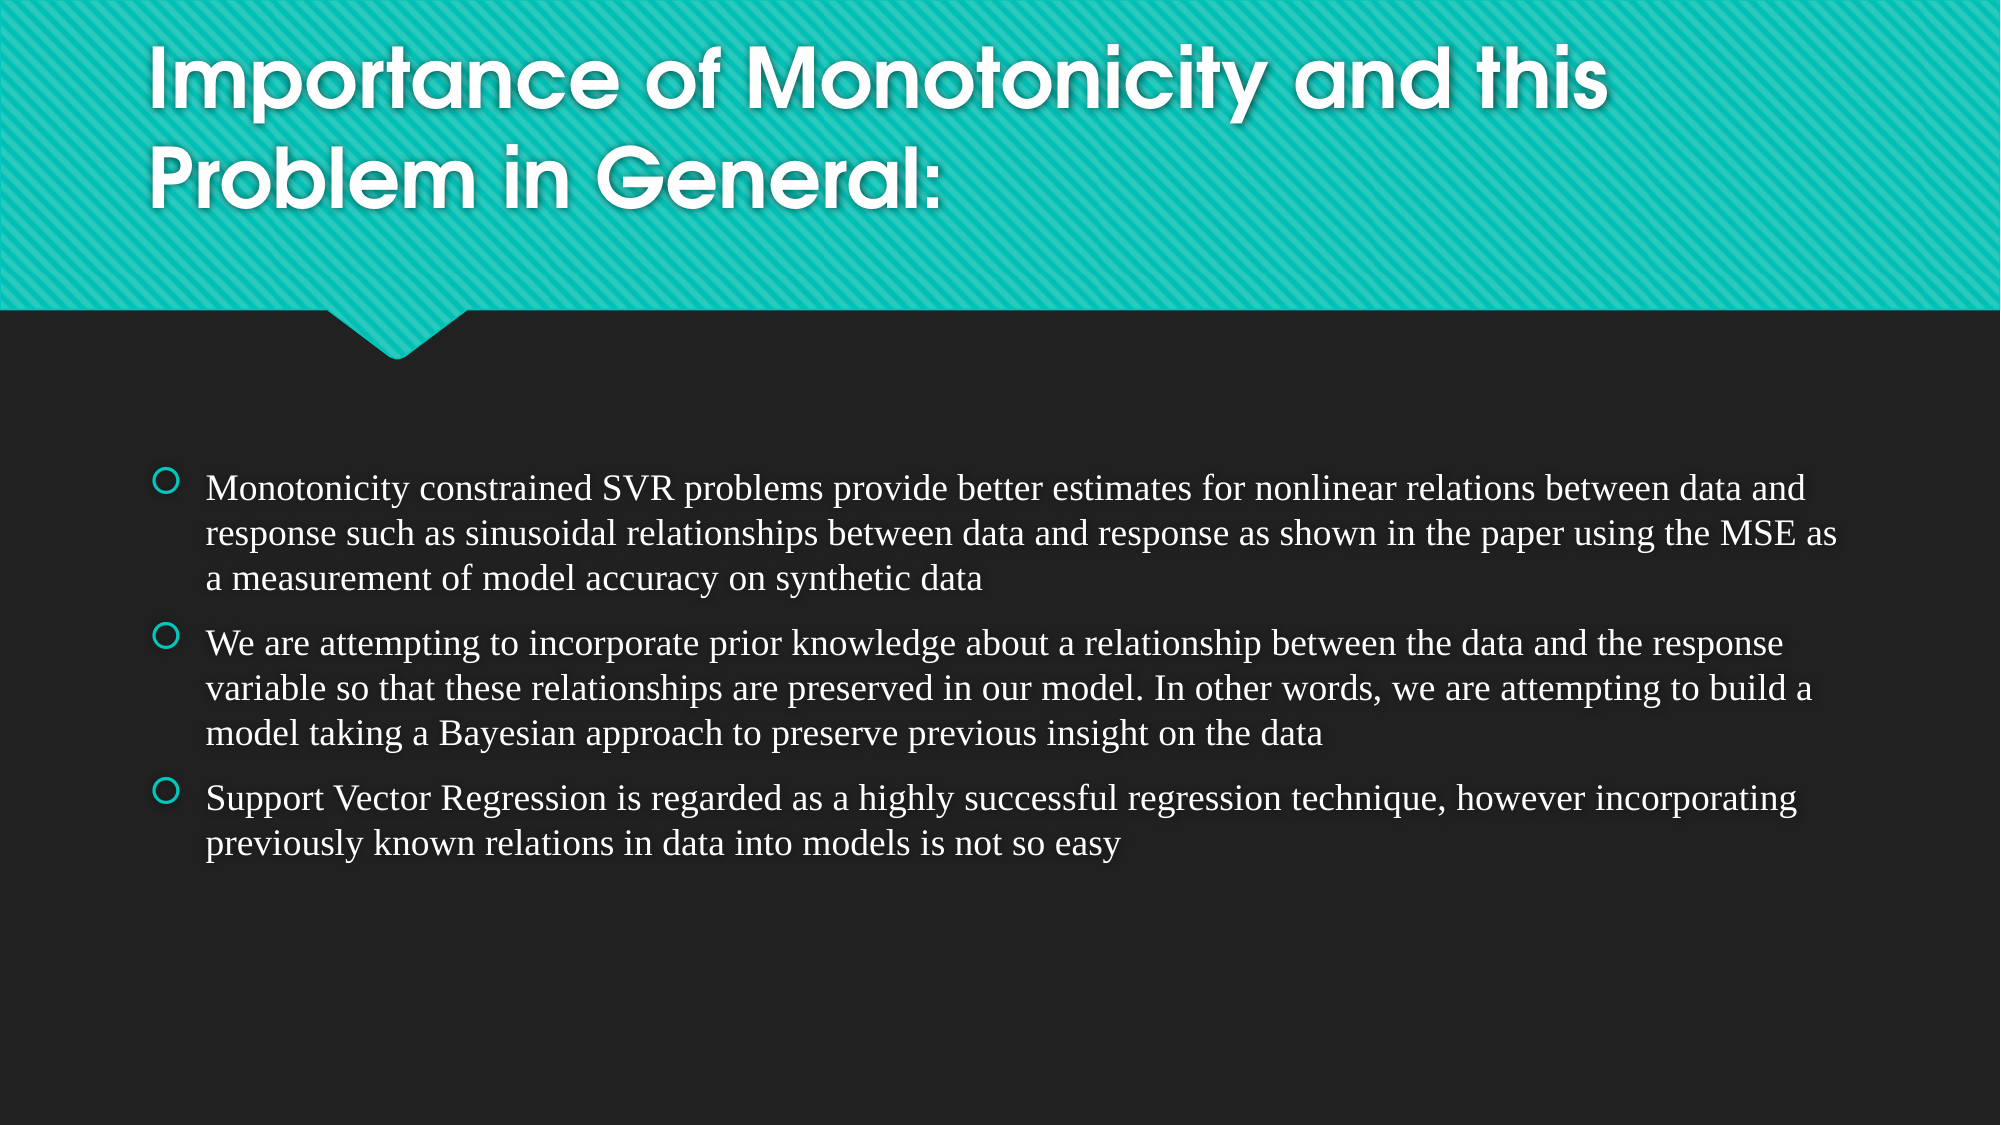

# Importance of Monotonicity and this Problem in General:
Monotonicity constrained SVR problems provide better estimates for nonlinear relations between data and response such as sinusoidal relationships between data and response as shown in the paper using the MSE as a measurement of model accuracy on synthetic data
We are attempting to incorporate prior knowledge about a relationship between the data and the response variable so that these relationships are preserved in our model. In other words, we are attempting to build a model taking a Bayesian approach to preserve previous insight on the data
Support Vector Regression is regarded as a highly successful regression technique, however incorporating previously known relations in data into models is not so easy